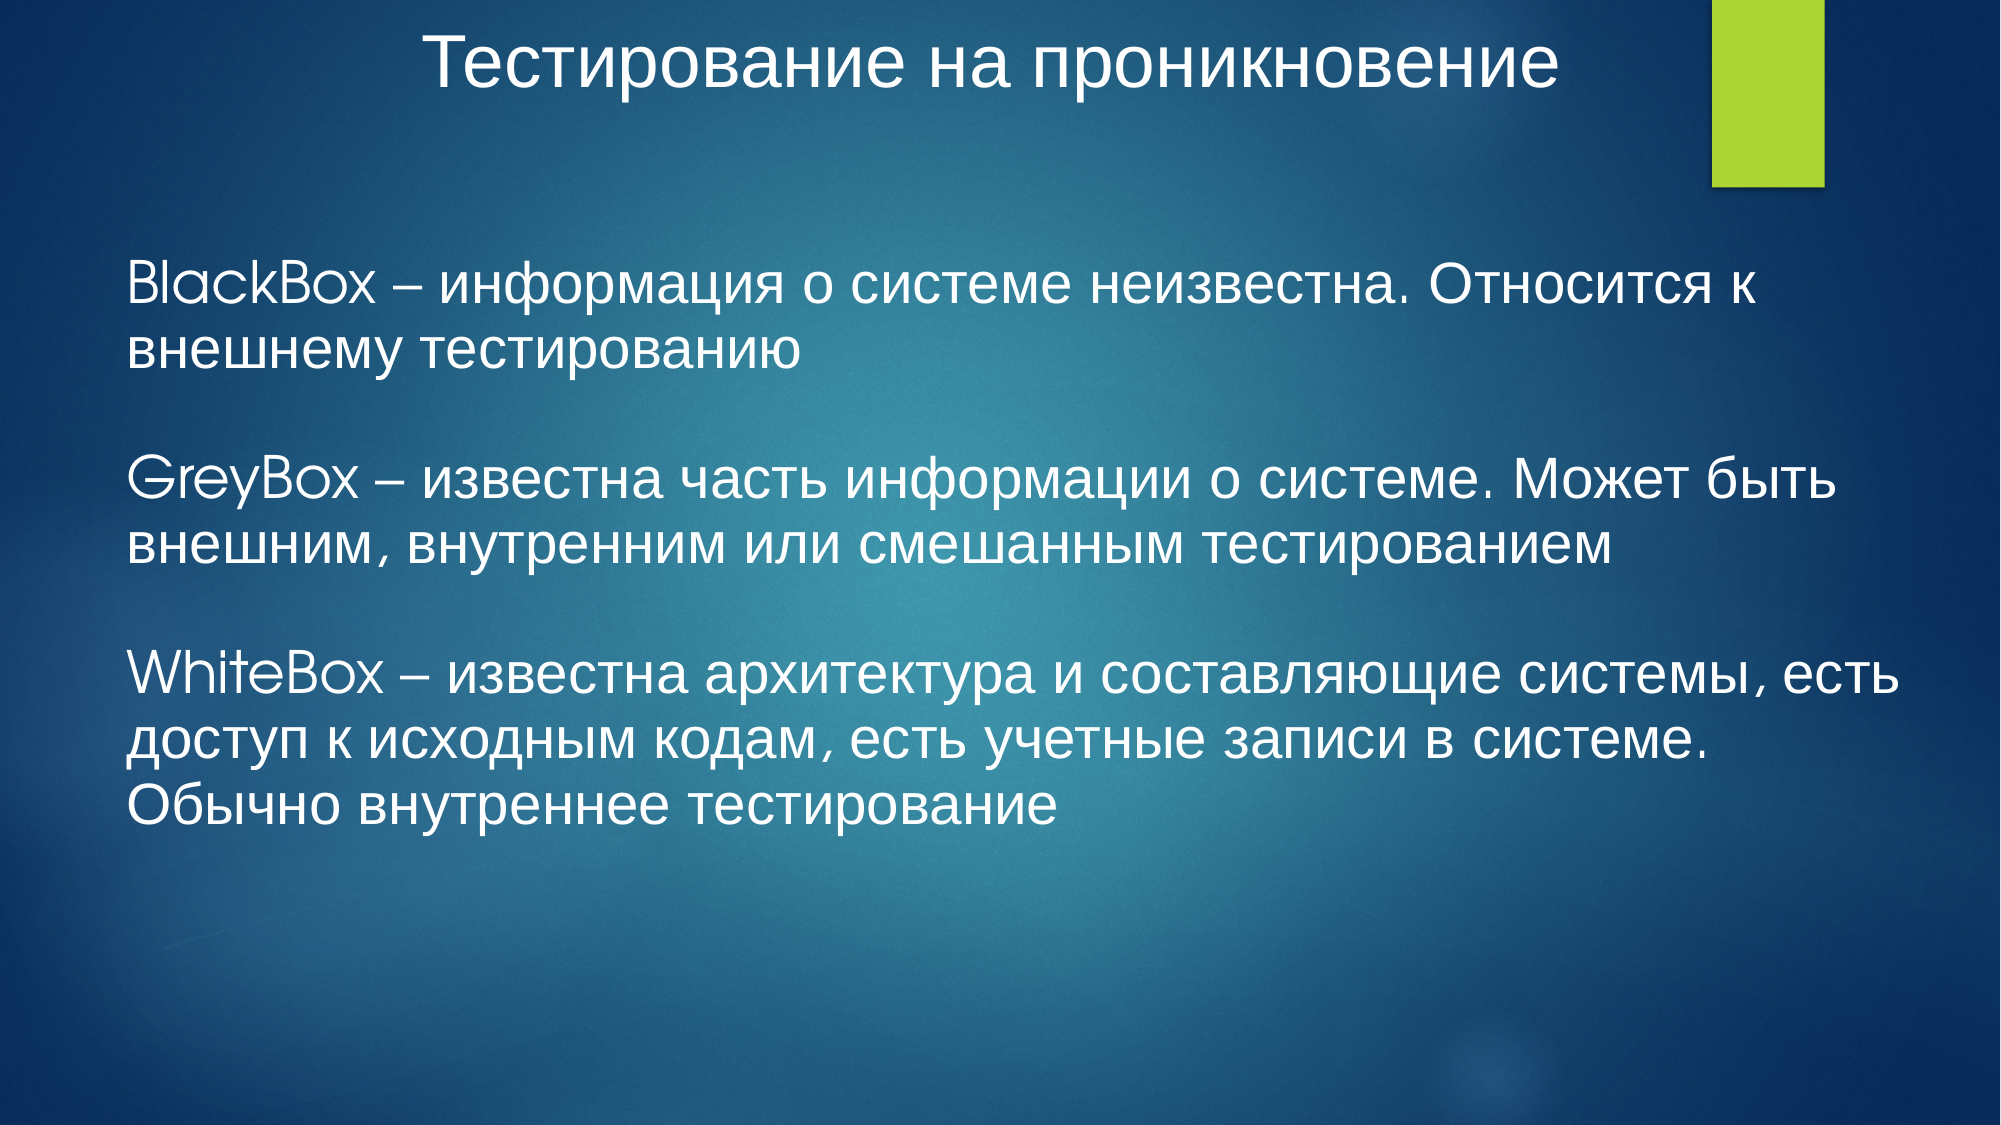

Тестирование на проникновение

BlackBox – информация о системе неизвестна. Относится к внешнему тестированию

GreyBox – известна часть информации о системе. Может быть внешним, внутренним или смешанным тестированием

WhiteBox – известна архитектура и составляющие системы, есть доступ к исходным кодам, есть учетные записи в системе. Обычно внутреннее тестирование